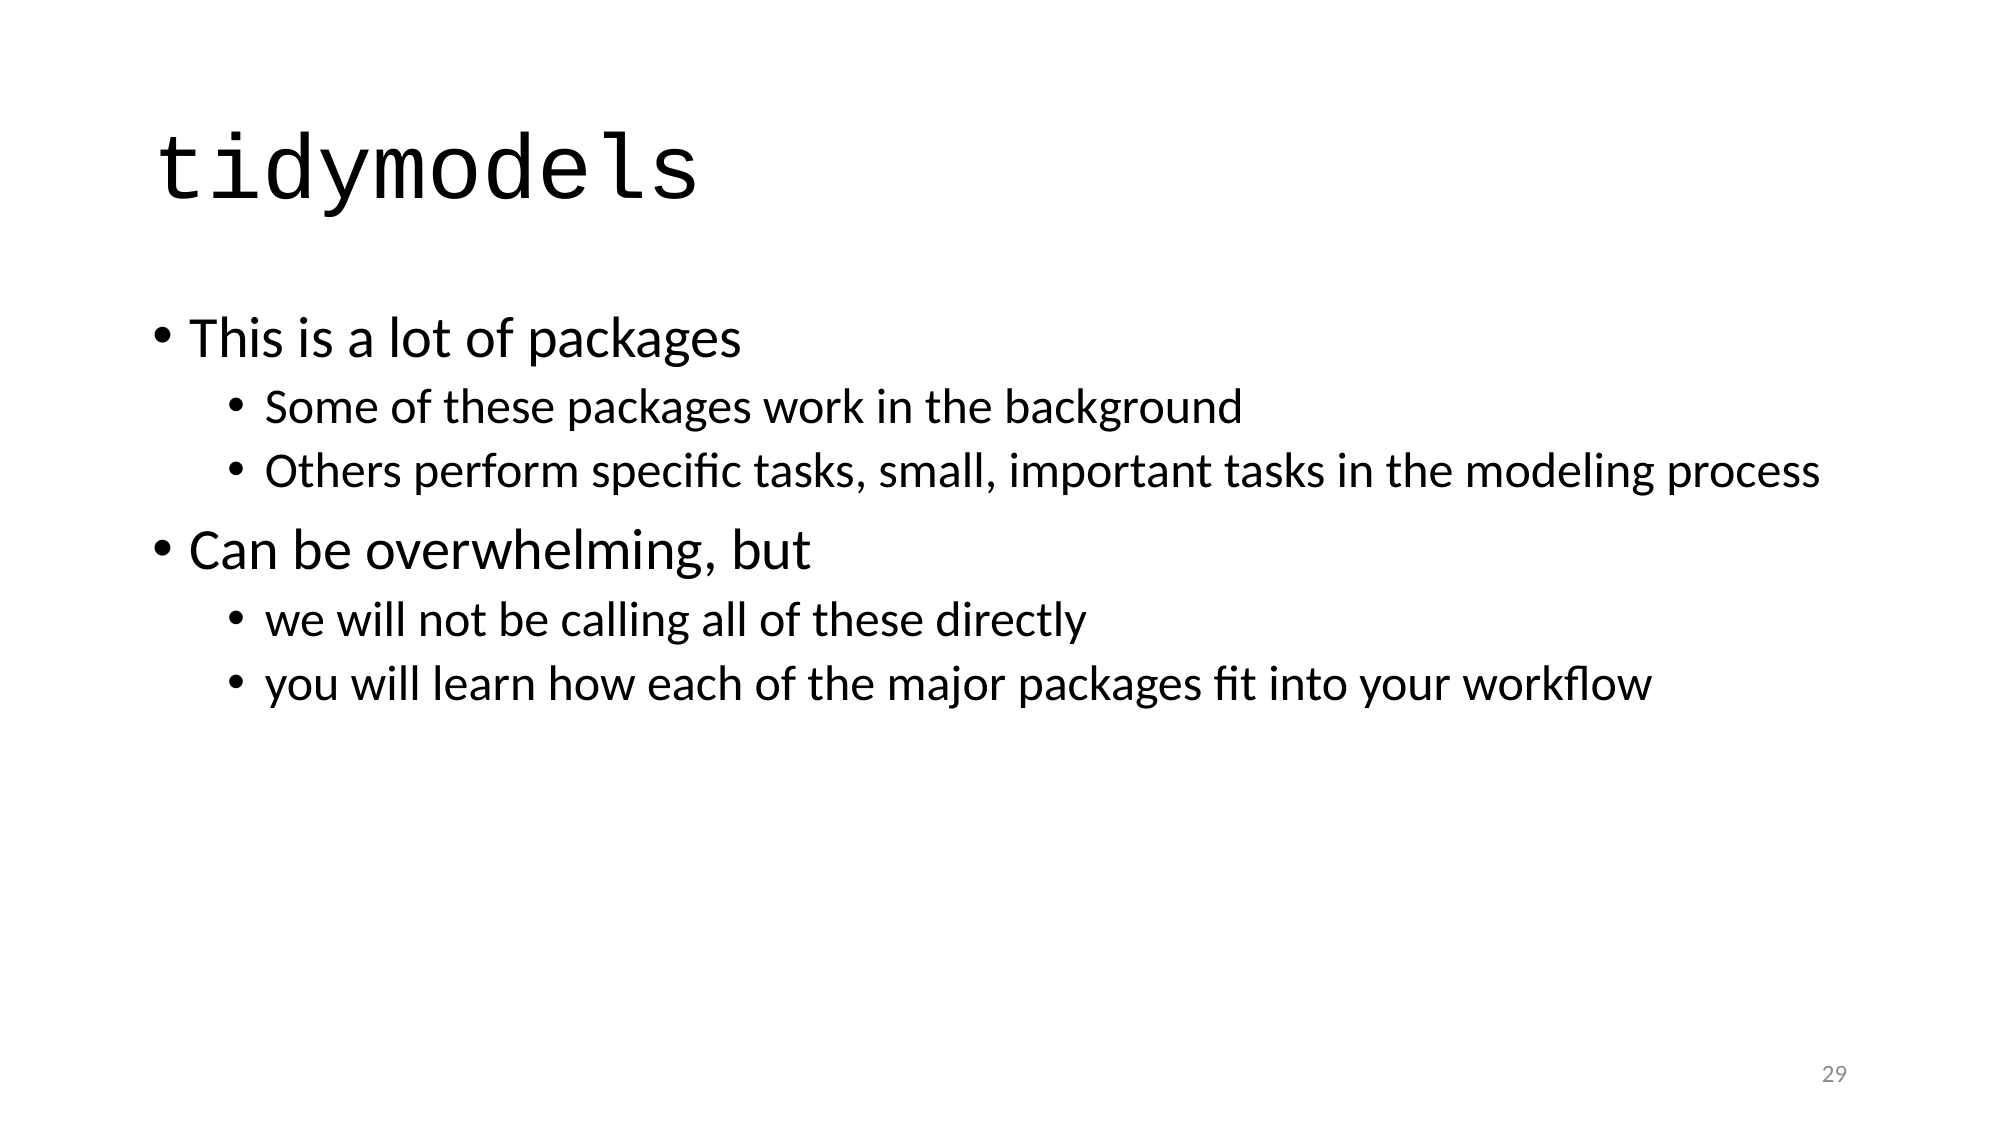

# tidymodels
This is a lot of packages
Some of these packages work in the background
Others perform specific tasks, small, important tasks in the modeling process
Can be overwhelming, but
we will not be calling all of these directly
you will learn how each of the major packages fit into your workflow

29